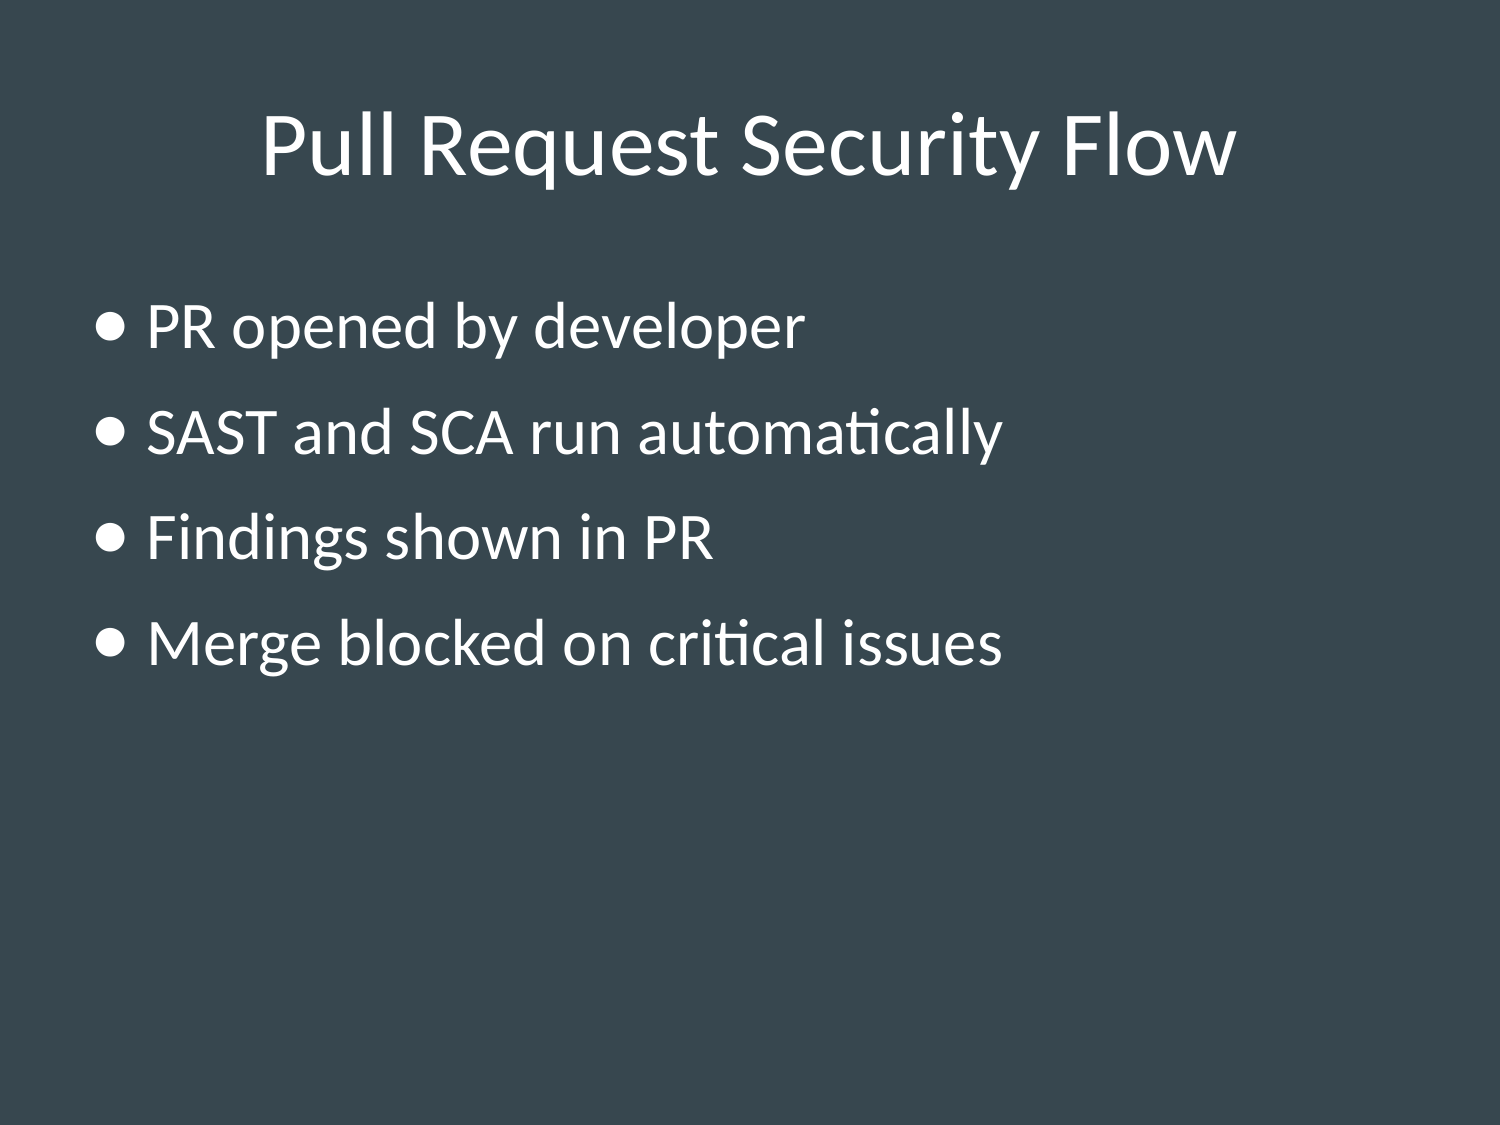

# Pull Request Security Flow
PR opened by developer
SAST and SCA run automatically
Findings shown in PR
Merge blocked on critical issues